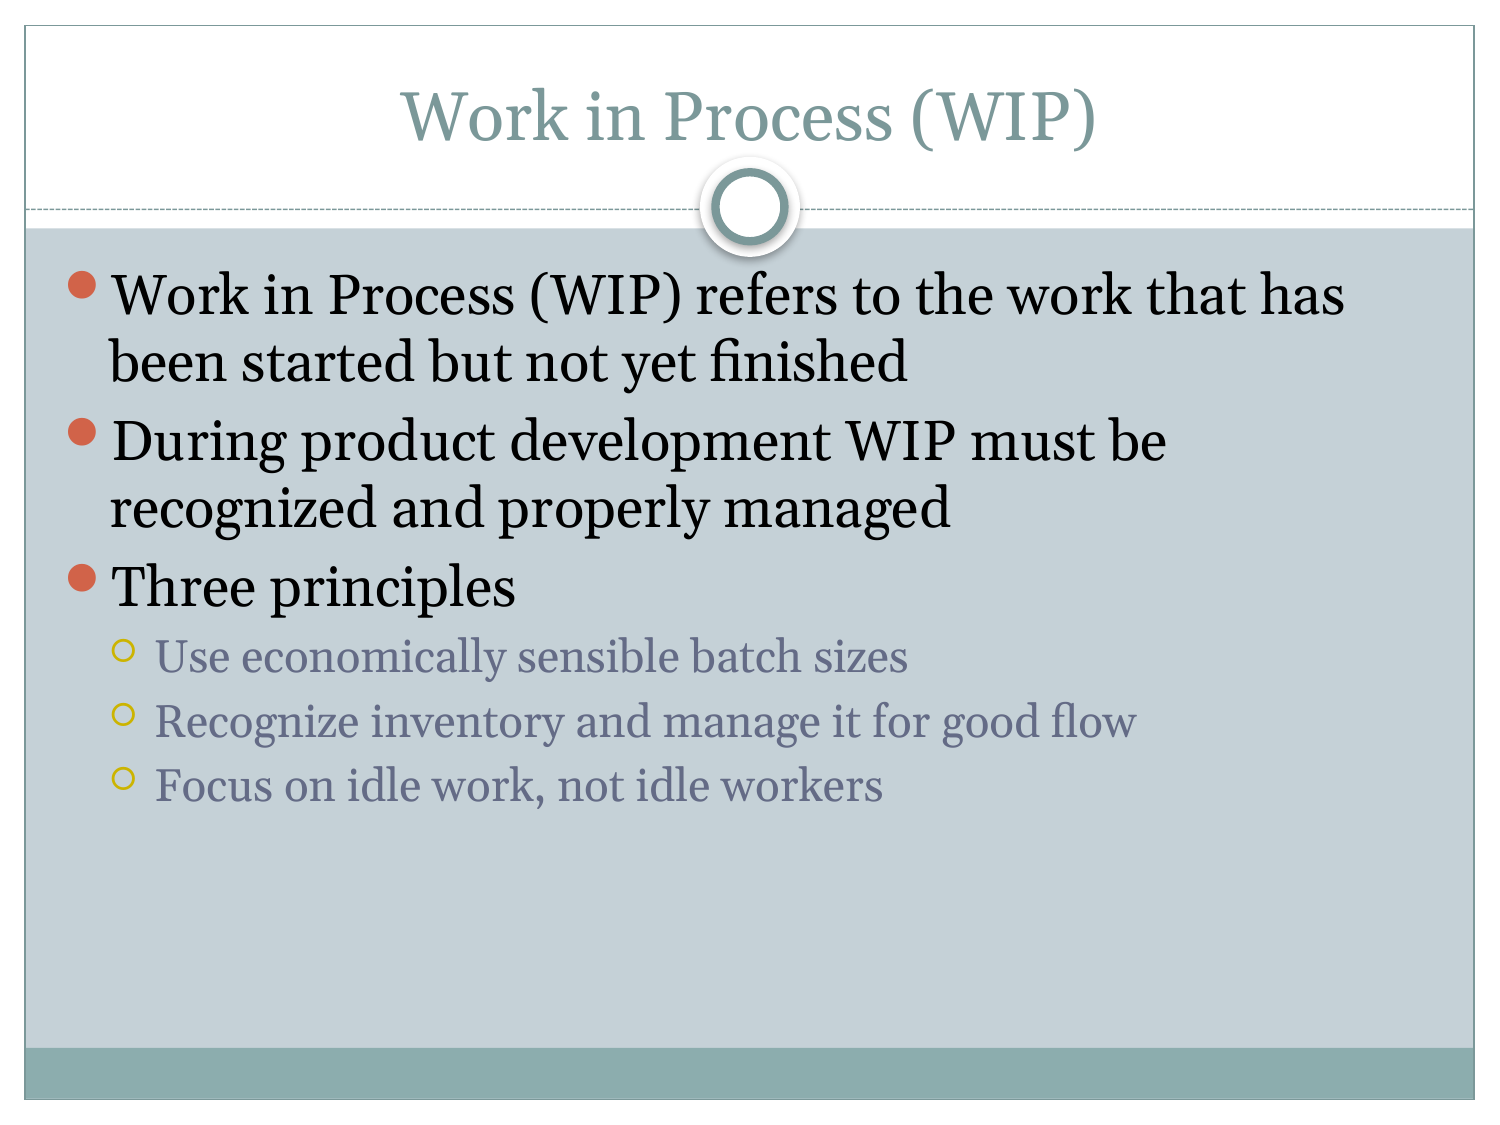

# Work in Process (WIP)
Work in Process (WIP) refers to the work that has been started but not yet finished
During product development WIP must be recognized and properly managed
Three principles
Use economically sensible batch sizes
Recognize inventory and manage it for good flow
Focus on idle work, not idle workers